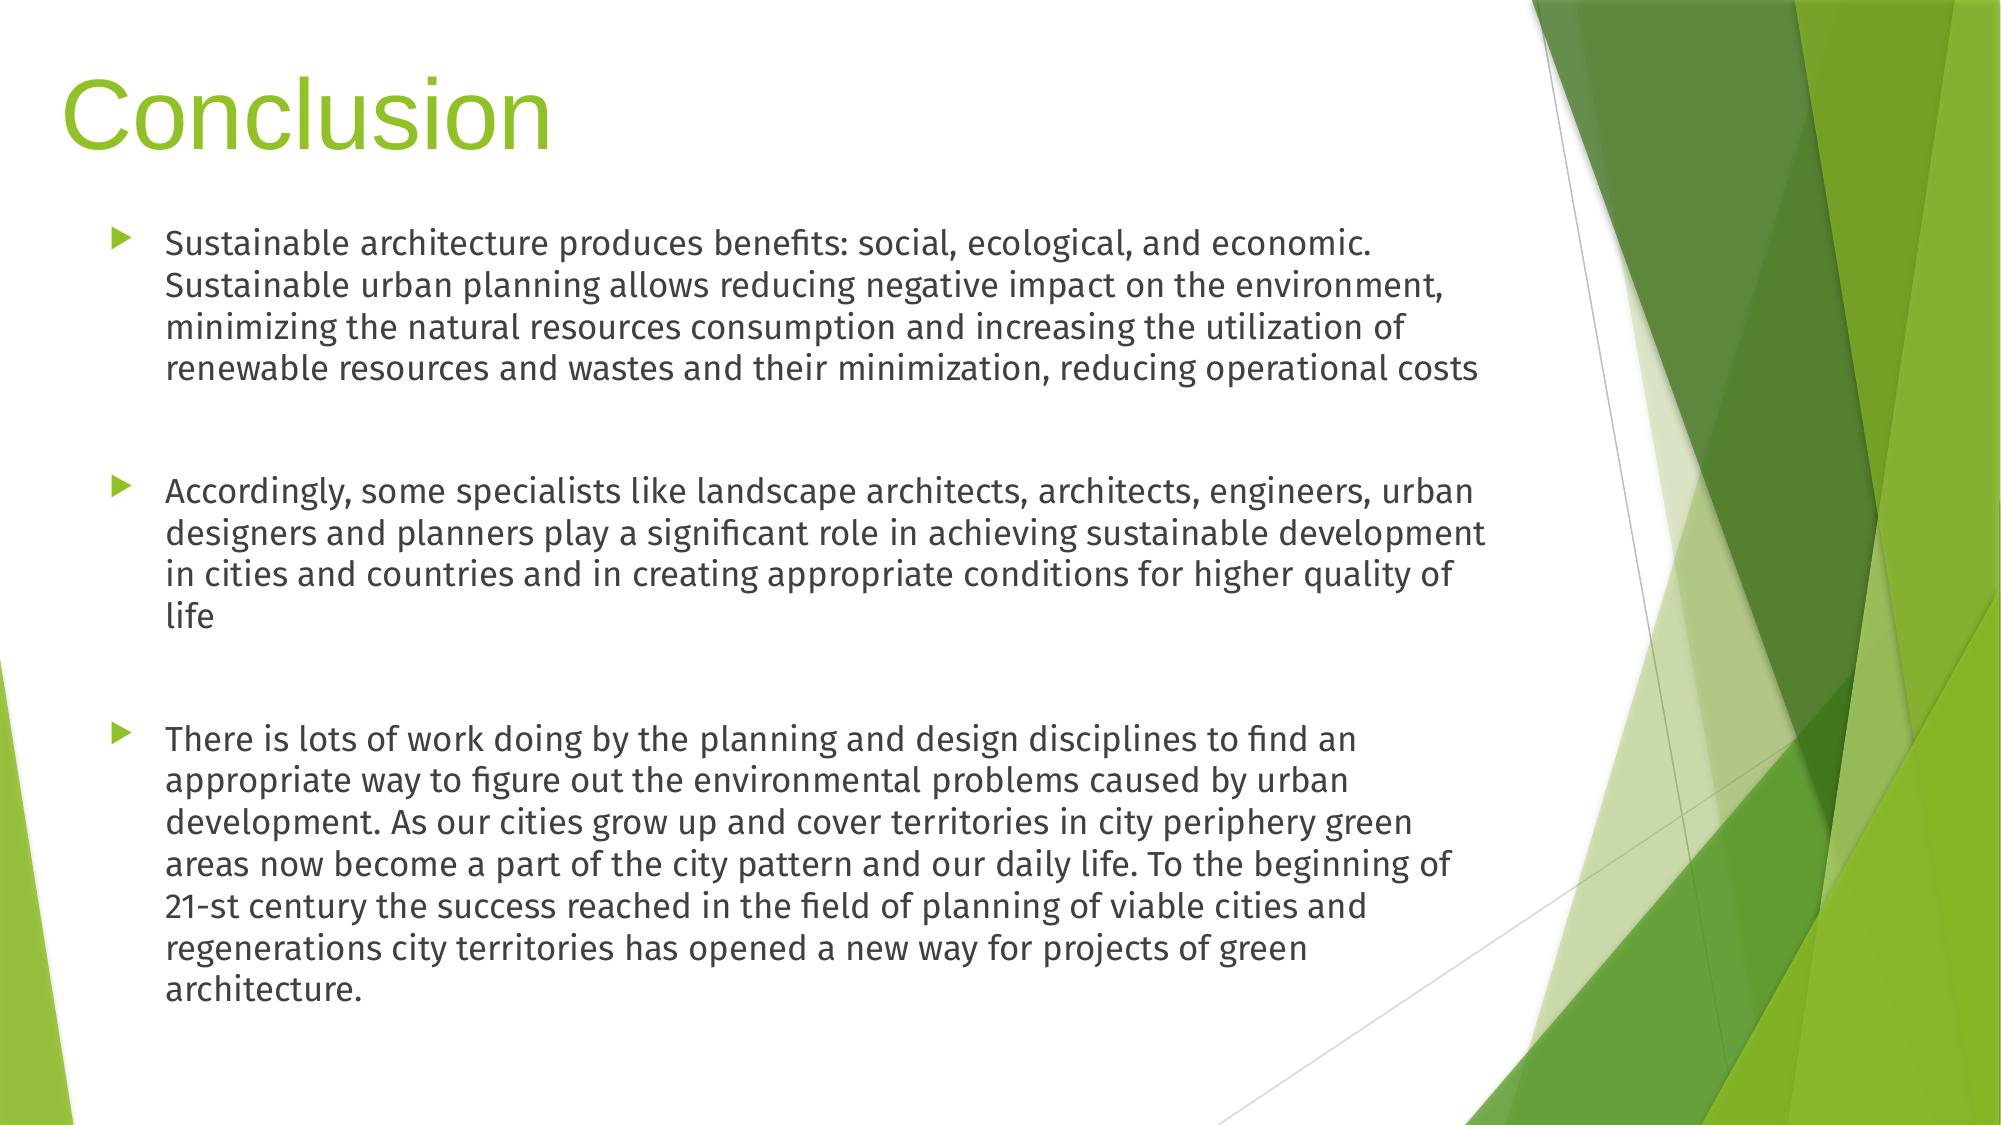

# Conclusion
Sustainable architecture produces benefits: social, ecological, and economic. Sustainable urban planning allows reducing negative impact on the environment, minimizing the natural resources consumption and increasing the utilization of renewable resources and wastes and their minimization, reducing operational costs

Accordingly, some specialists like landscape architects, architects, engineers, urban designers and planners play a significant role in achieving sustainable development in cities and countries and in creating appropriate conditions for higher quality of life

There is lots of work doing by the planning and design disciplines to find an appropriate way to figure out the environmental problems caused by urban development. As our cities grow up and cover territories in city periphery green areas now become a part of the city pattern and our daily life. To the beginning of 21-st century the success reached in the field of planning of viable cities and regenerations city territories has opened a new way for projects of green architecture.